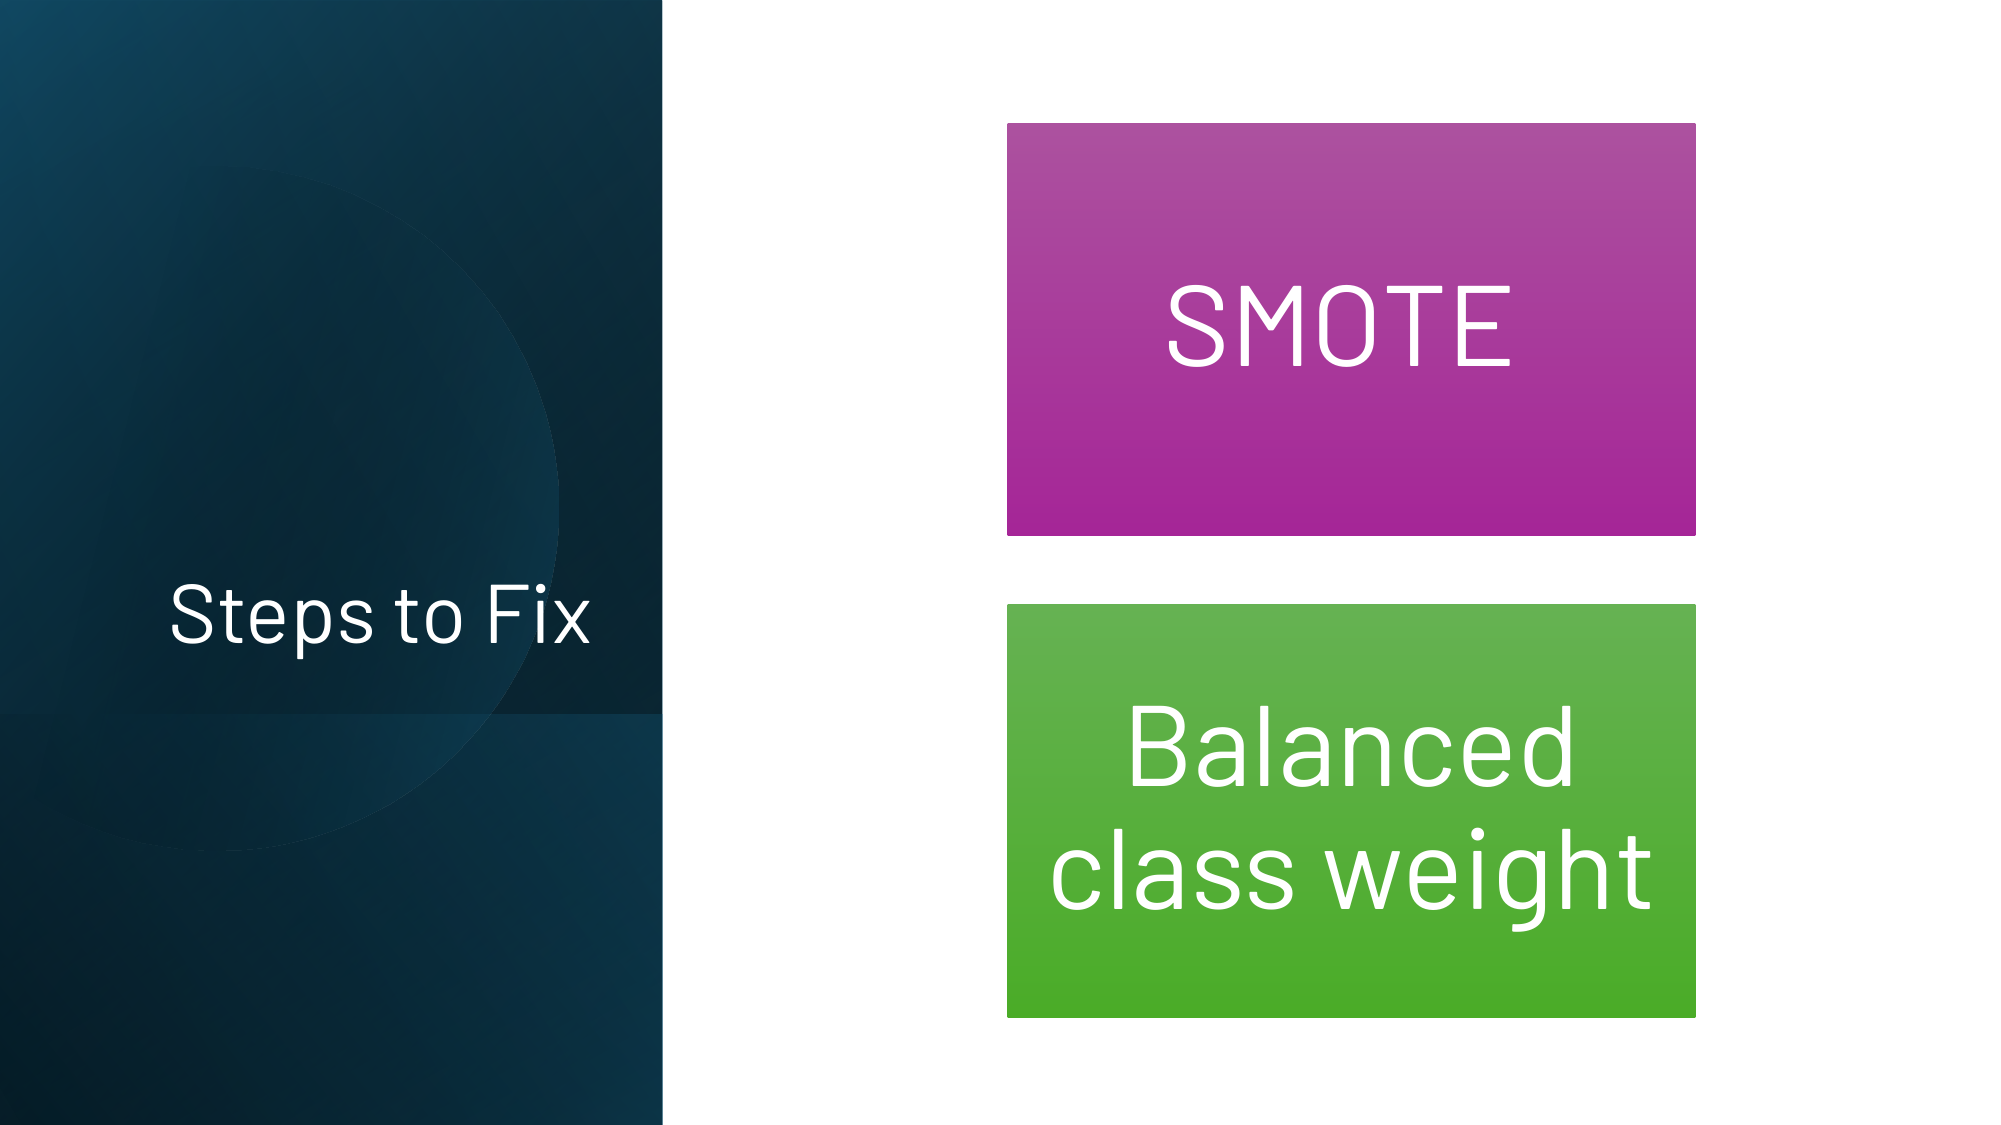

SMOTE
Balanced class weight

# Steps to Fix